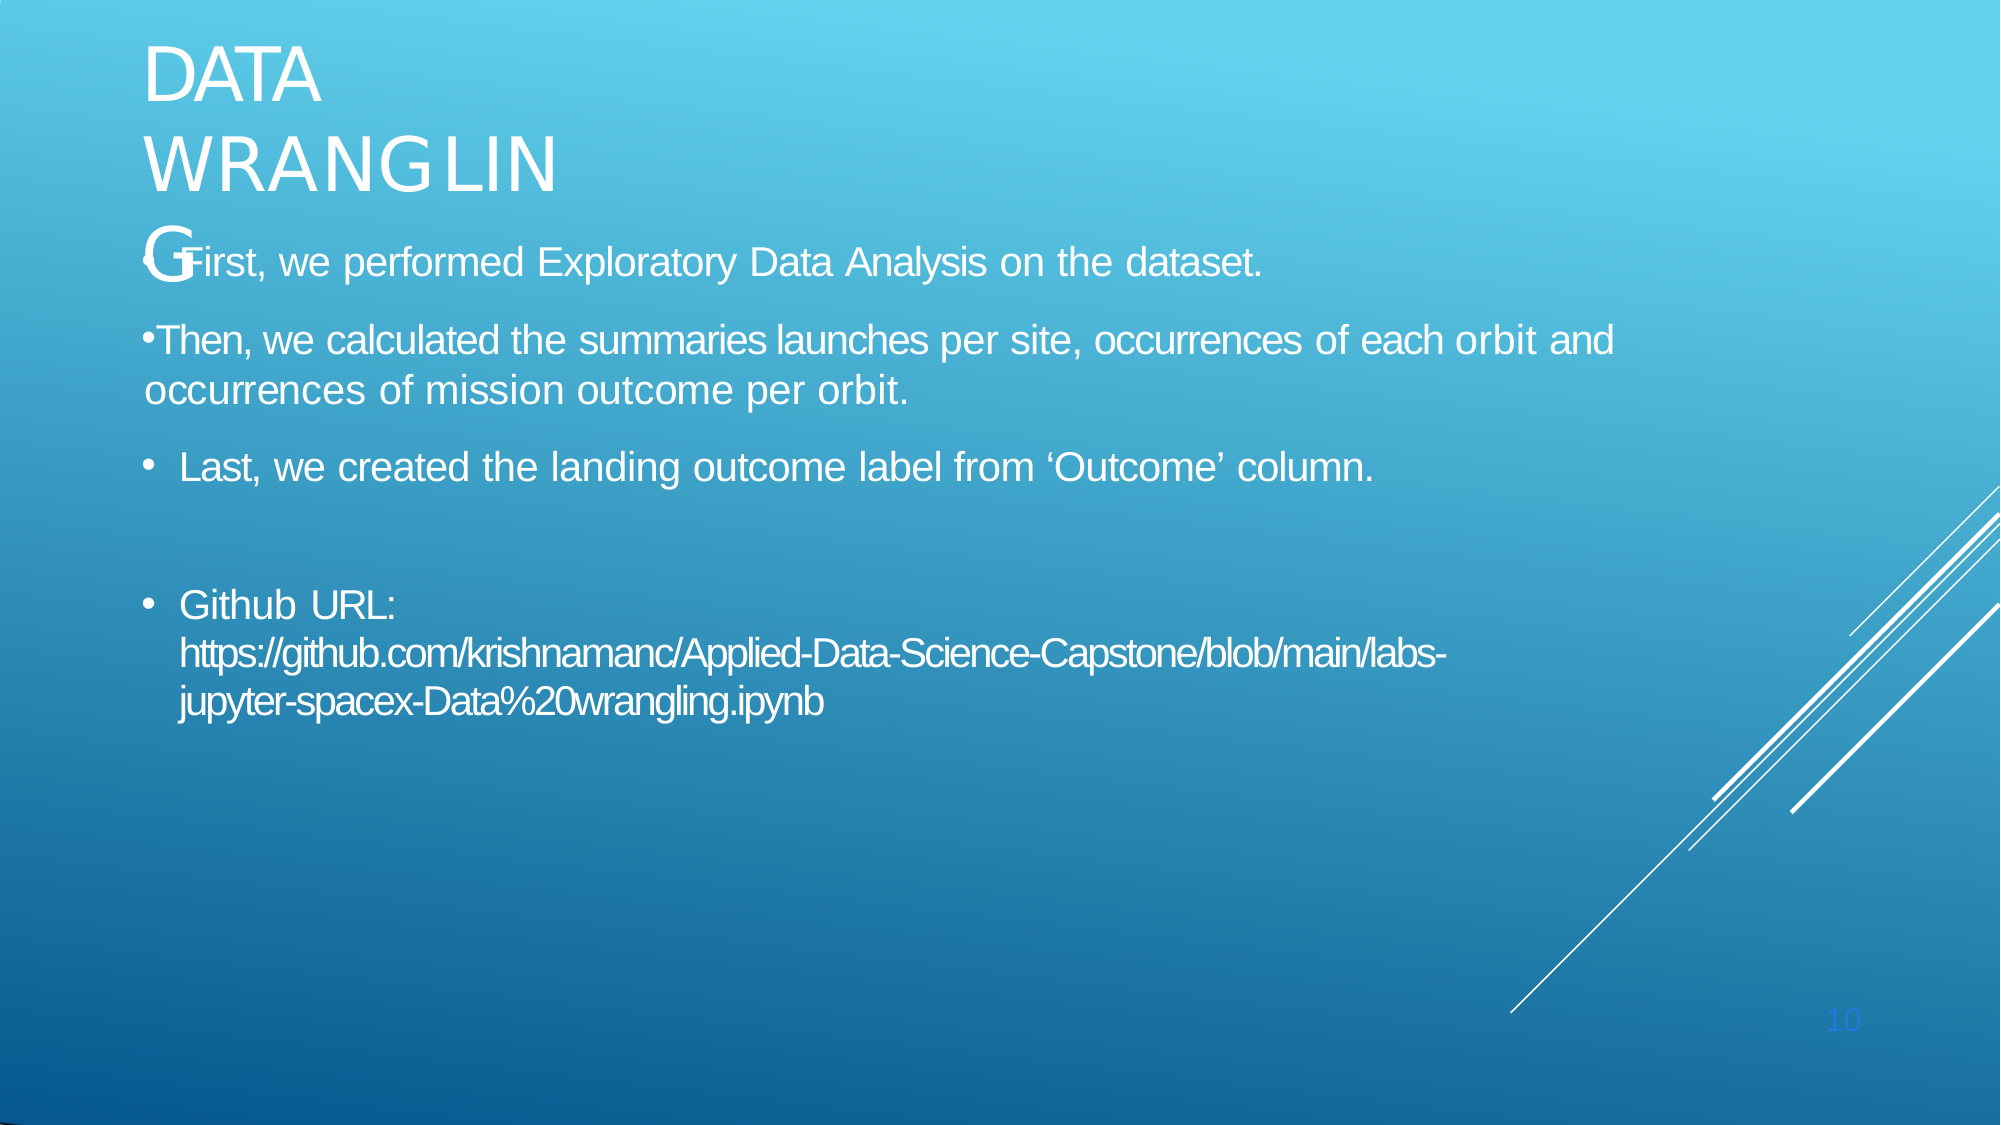

# DATA  WRANGLING
First, we performed Exploratory Data Analysis on the dataset.
Then, we calculated the summaries launches per site, occurrences of each orbit and  occurrences of mission outcome per orbit.
Last, we created the landing outcome label from ‘Outcome’ column.
Github URL: https://github.com/krishnamanc/Applied-Data-Science-Capstone/blob/main/labs-jupyter-spacex-Data%20wrangling.ipynb
10